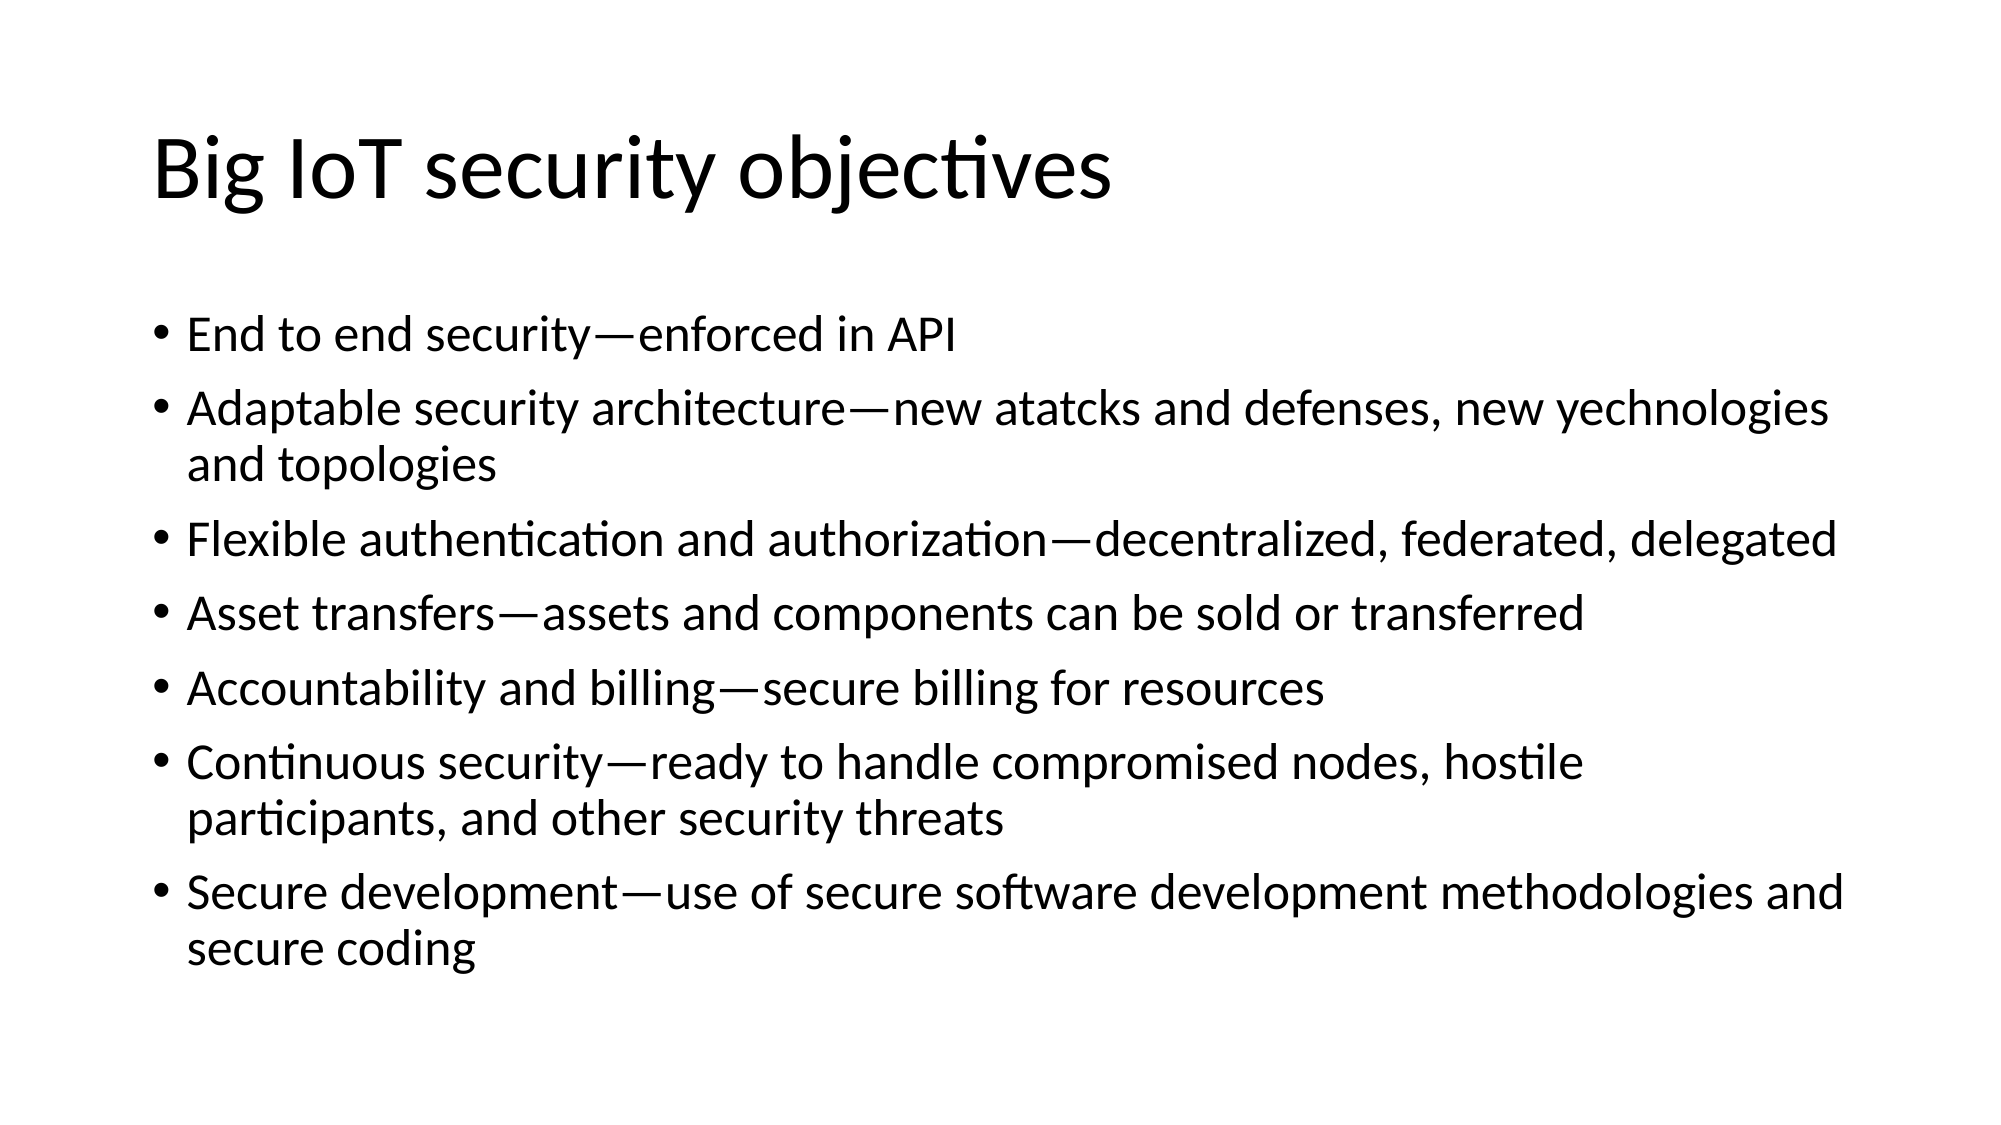

Big IoT security objectives
End to end security—enforced in API
Adaptable security architecture—new atatcks and defenses, new yechnologies and topologies
Flexible authentication and authorization—decentralized, federated, delegated
Asset transfers—assets and components can be sold or transferred
Accountability and billing—secure billing for resources
Continuous security—ready to handle compromised nodes, hostile participants, and other security threats
Secure development—use of secure software development methodologies and secure coding